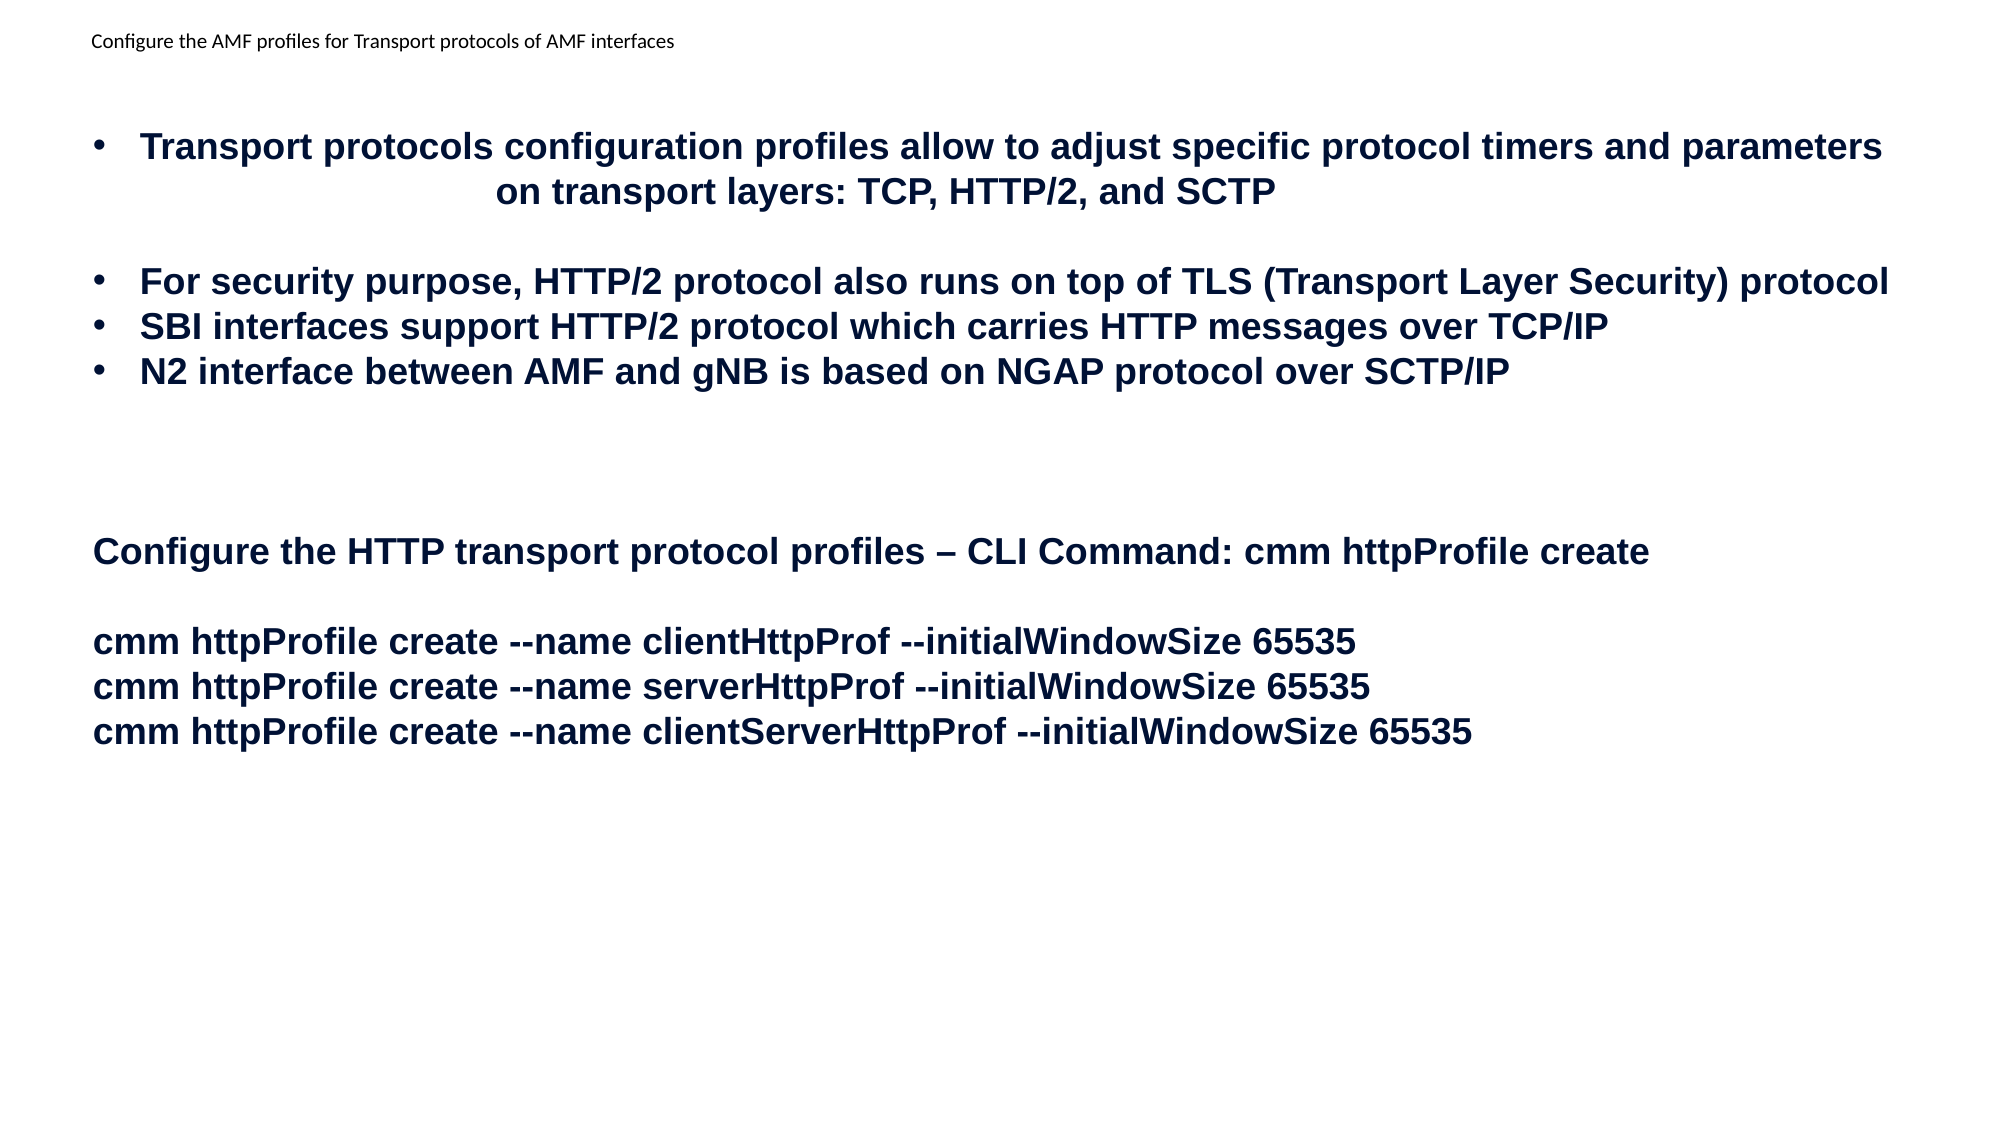

# Configure the AMF profiles for Transport protocols of AMF interfaces
Transport protocols configuration profiles allow to adjust specific protocol timers and parameters                                            on transport layers: TCP, HTTP/2, and SCTP
For security purpose, HTTP/2 protocol also runs on top of TLS (Transport Layer Security) protocol
SBI interfaces support HTTP/2 protocol which carries HTTP messages over TCP/IP
N2 interface between AMF and gNB is based on NGAP protocol over SCTP/IP

Configure the HTTP transport protocol profiles – CLI Command: cmm httpProfile create

cmm httpProfile create --name clientHttpProf --initialWindowSize 65535
cmm httpProfile create --name serverHttpProf --initialWindowSize 65535
cmm httpProfile create --name clientServerHttpProf --initialWindowSize 65535